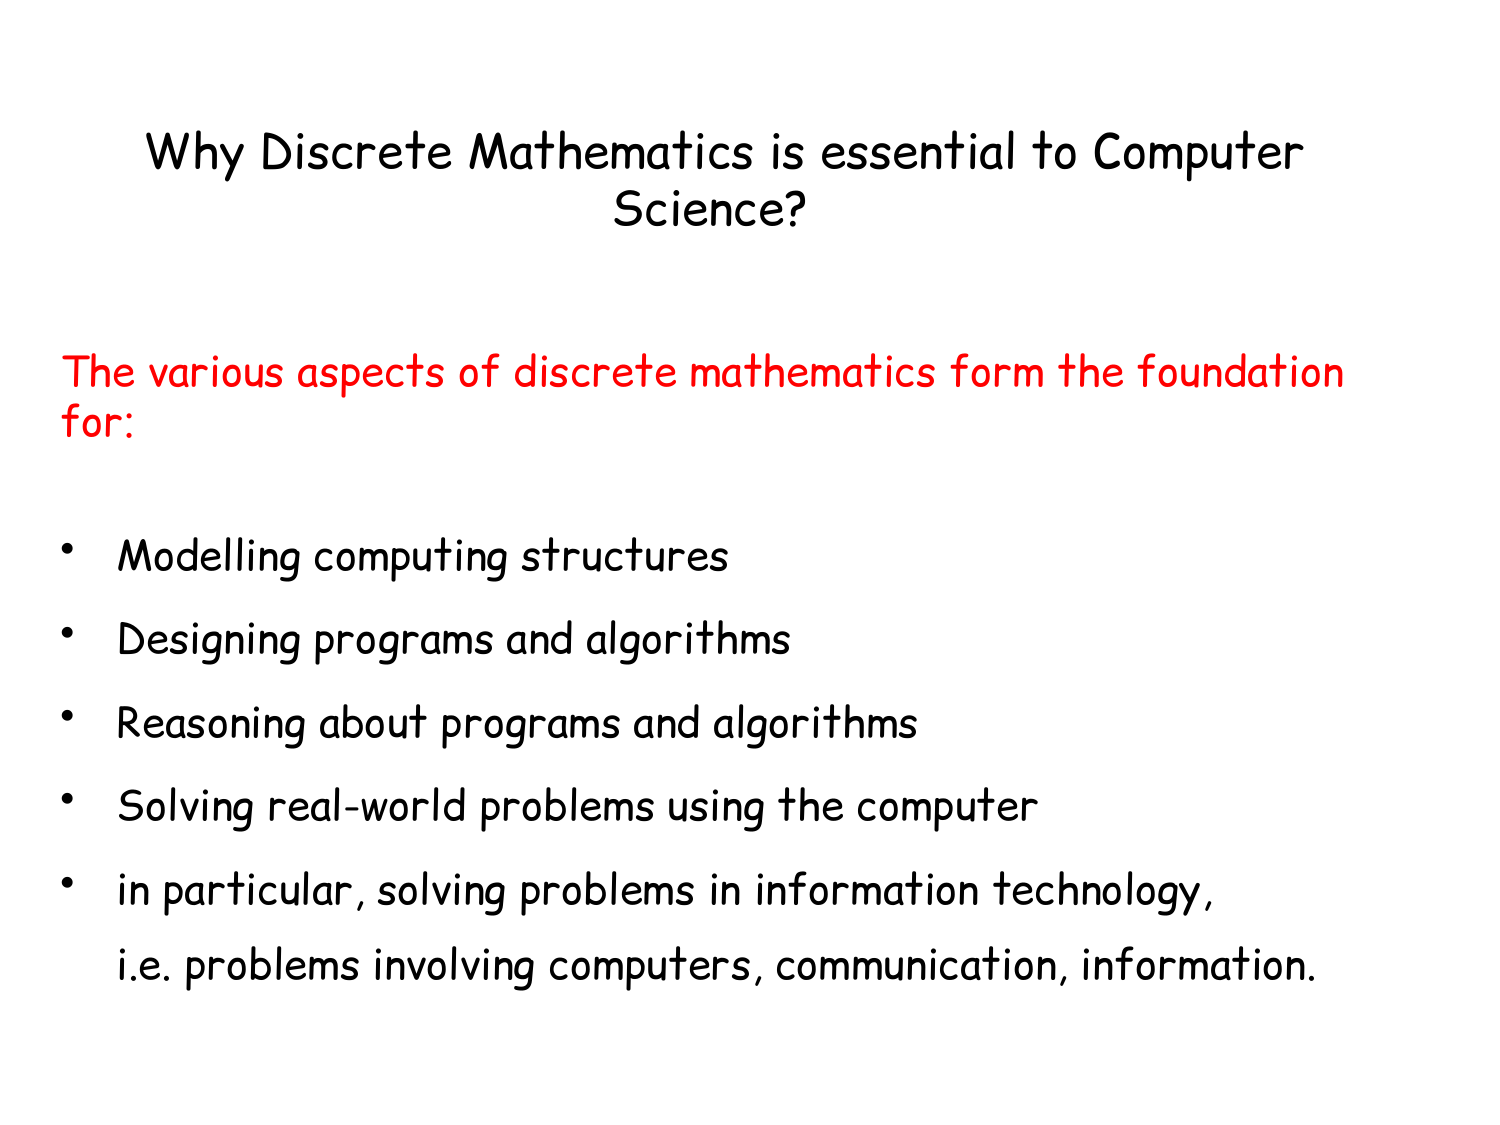

# Why Discrete Mathematics is essential to Computer Science?
The various aspects of discrete mathematics form the foundation for:
Modelling computing structures
Designing programs and algorithms
Reasoning about programs and algorithms
Solving real-world problems using the computer
in particular, solving problems in information technology,
i.e. problems involving computers, communication, information.